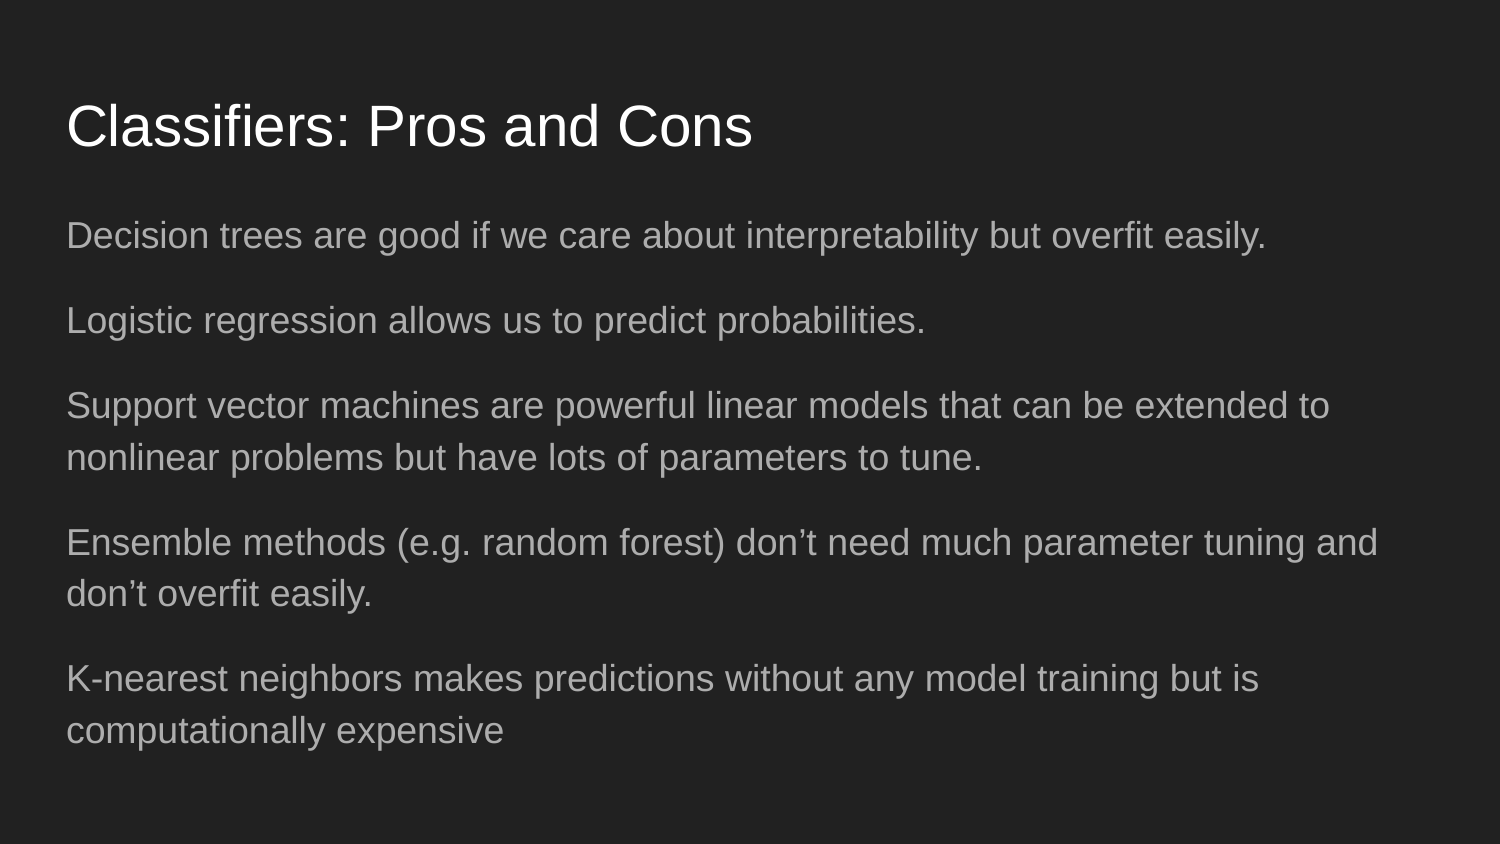

# Classifiers: Pros and Cons
Decision trees are good if we care about interpretability but overfit easily.
Logistic regression allows us to predict probabilities.
Support vector machines are powerful linear models that can be extended to nonlinear problems but have lots of parameters to tune.
Ensemble methods (e.g. random forest) don’t need much parameter tuning and don’t overfit easily.
K-nearest neighbors makes predictions without any model training but is computationally expensive